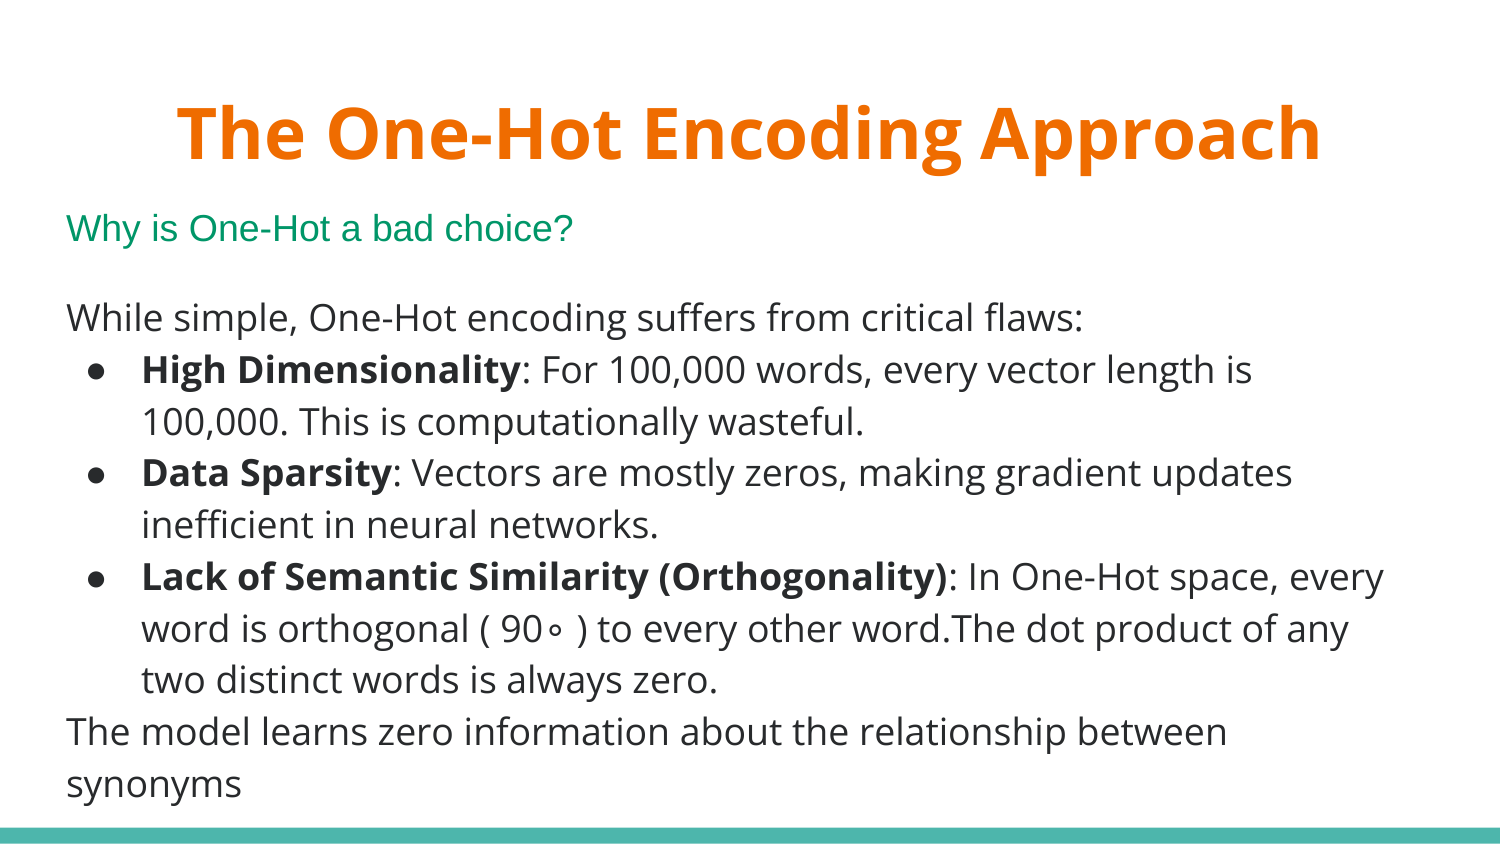

# The One-Hot Encoding Approach
Why is One-Hot a bad choice?
While simple, One-Hot encoding suffers from critical flaws:
High Dimensionality: For 100,000 words, every vector length is 100,000. This is computationally wasteful.
Data Sparsity: Vectors are mostly zeros, making gradient updates inefficient in neural networks.
Lack of Semantic Similarity (Orthogonality): In One-Hot space, every word is orthogonal ( 90∘ ) to every other word.The dot product of any two distinct words is always zero.
The model learns zero information about the relationship between synonyms